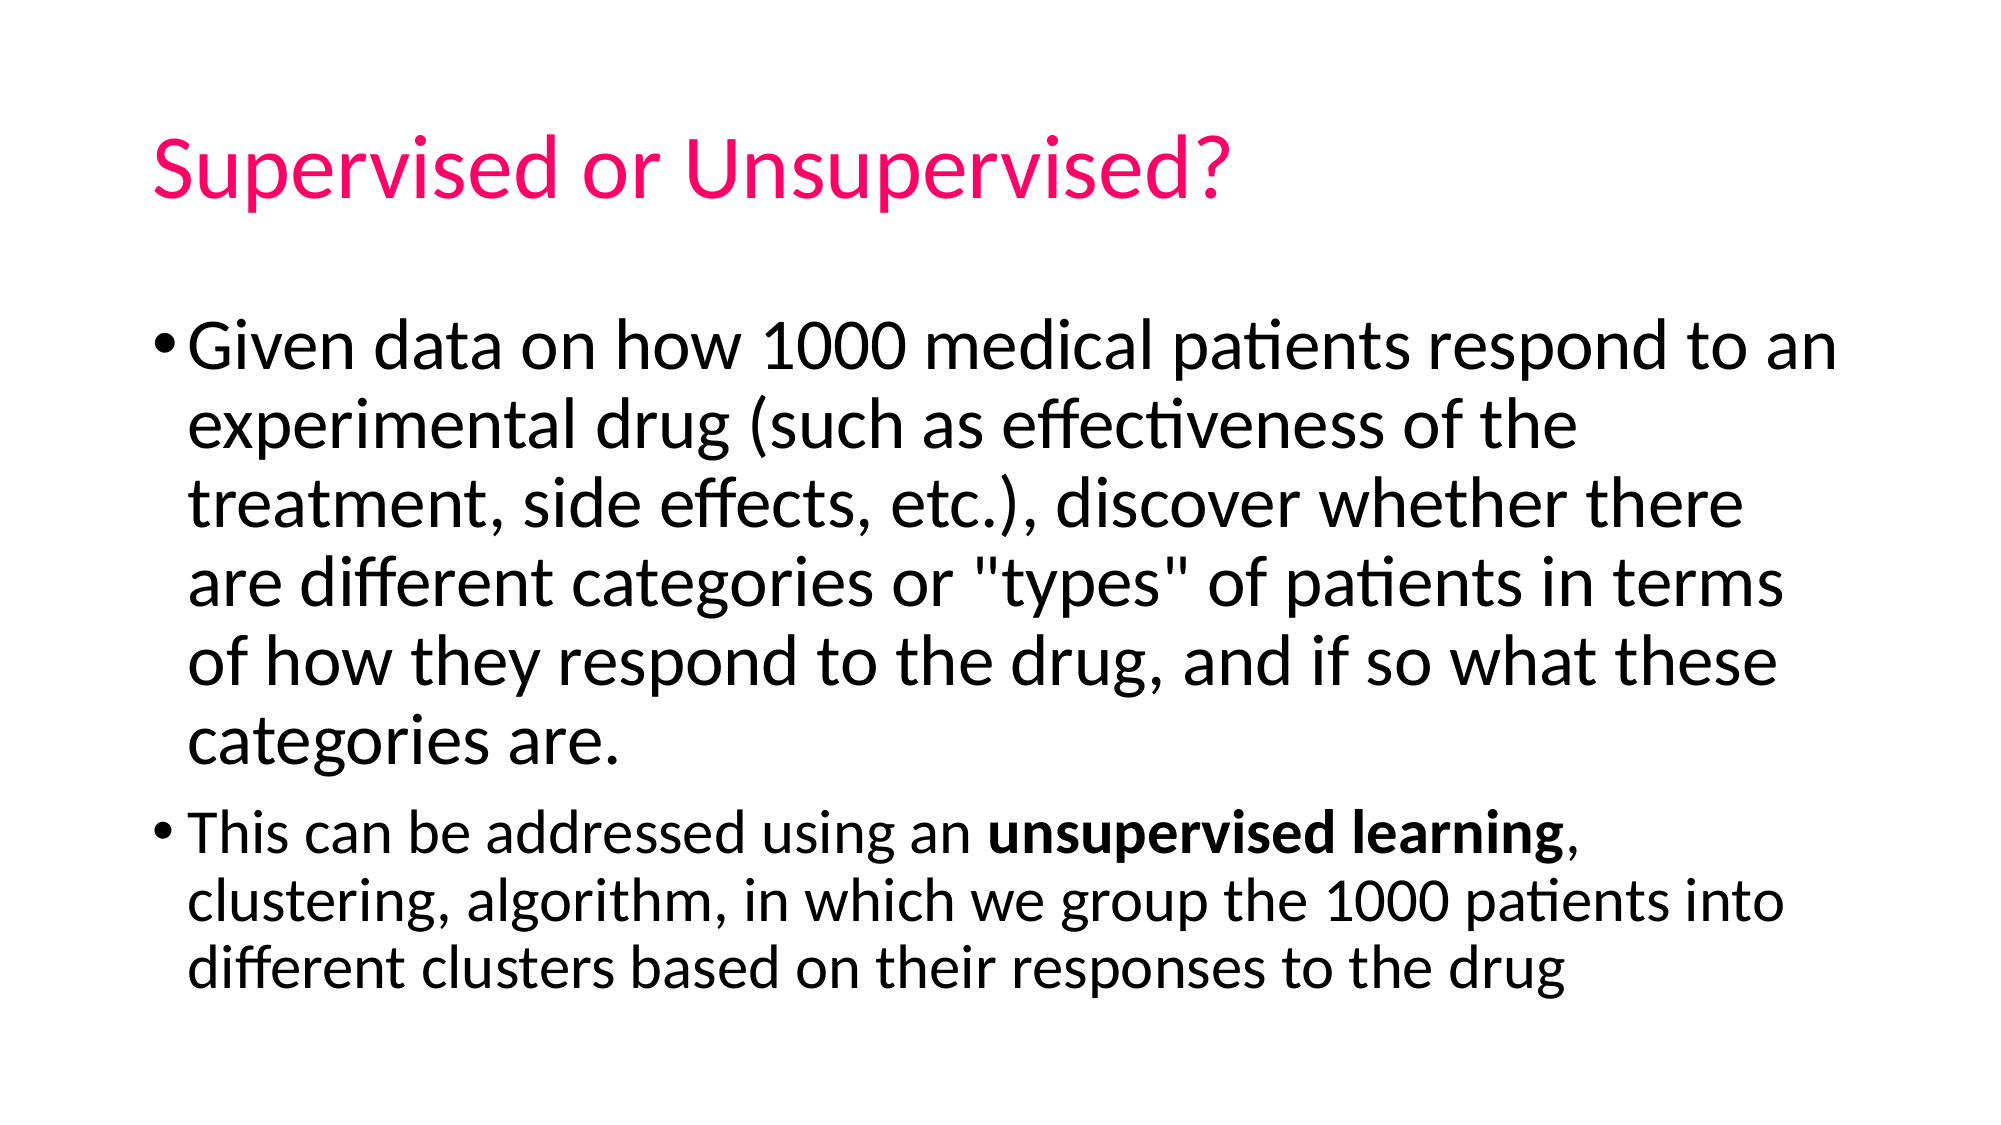

# Supervised or Unsupervised?
Given data on how 1000 medical patients respond to an experimental drug (such as effectiveness of the treatment, side effects, etc.), discover whether there are different categories or "types" of patients in terms of how they respond to the drug, and if so what these categories are.
This can be addressed using an unsupervised learning, clustering, algorithm, in which we group the 1000 patients into different clusters based on their responses to the drug